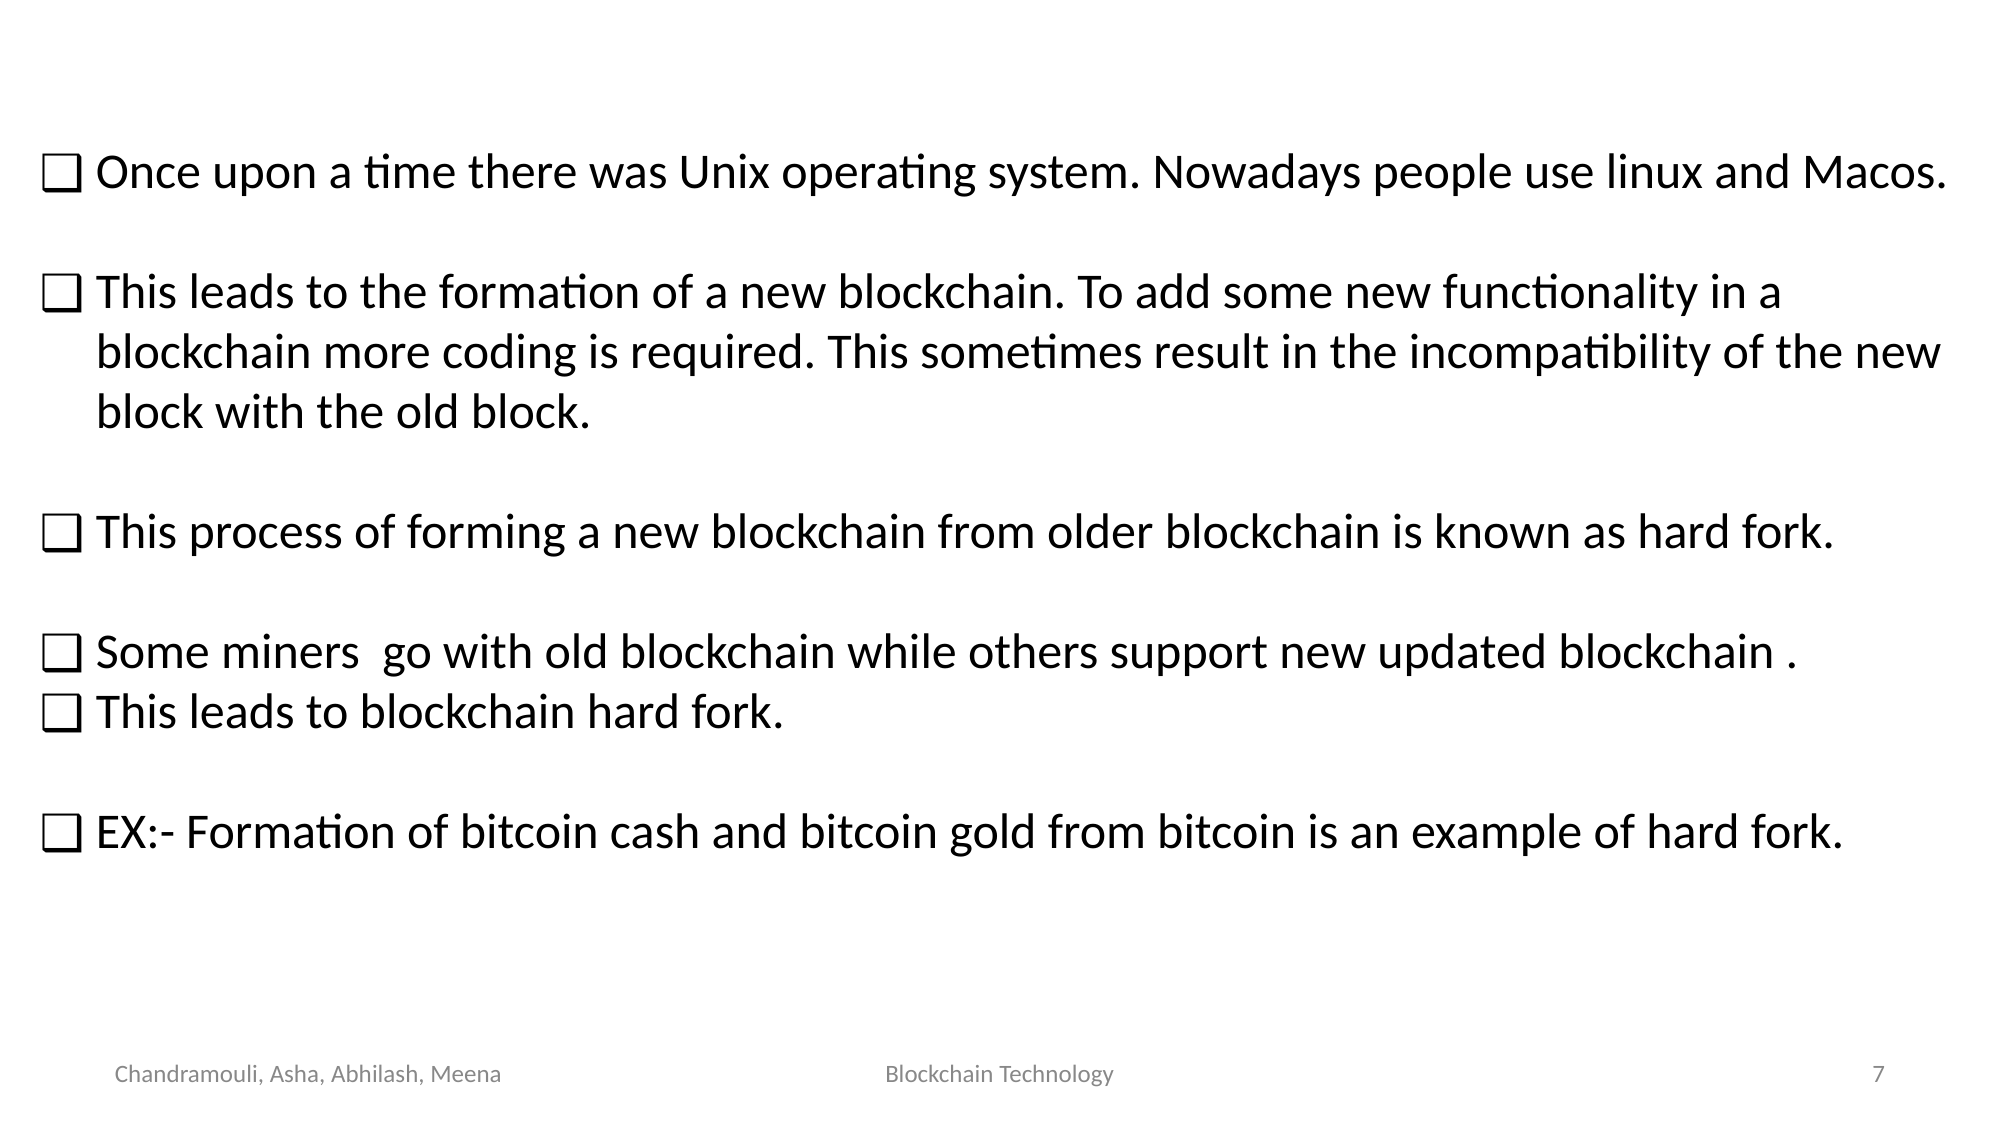

Once upon a time there was Unix operating system. Nowadays people use linux and Macos.

This leads to the formation of a new blockchain. To add some new functionality in a blockchain more coding is required. This sometimes result in the incompatibility of the new block with the old block.

This process of forming a new blockchain from older blockchain is known as hard fork.

Some miners  go with old blockchain while others support new updated blockchain .
This leads to blockchain hard fork.

EX:- Formation of bitcoin cash and bitcoin gold from bitcoin is an example of hard fork.

Chandramouli, Asha, Abhilash, Meena
Blockchain Technology
7